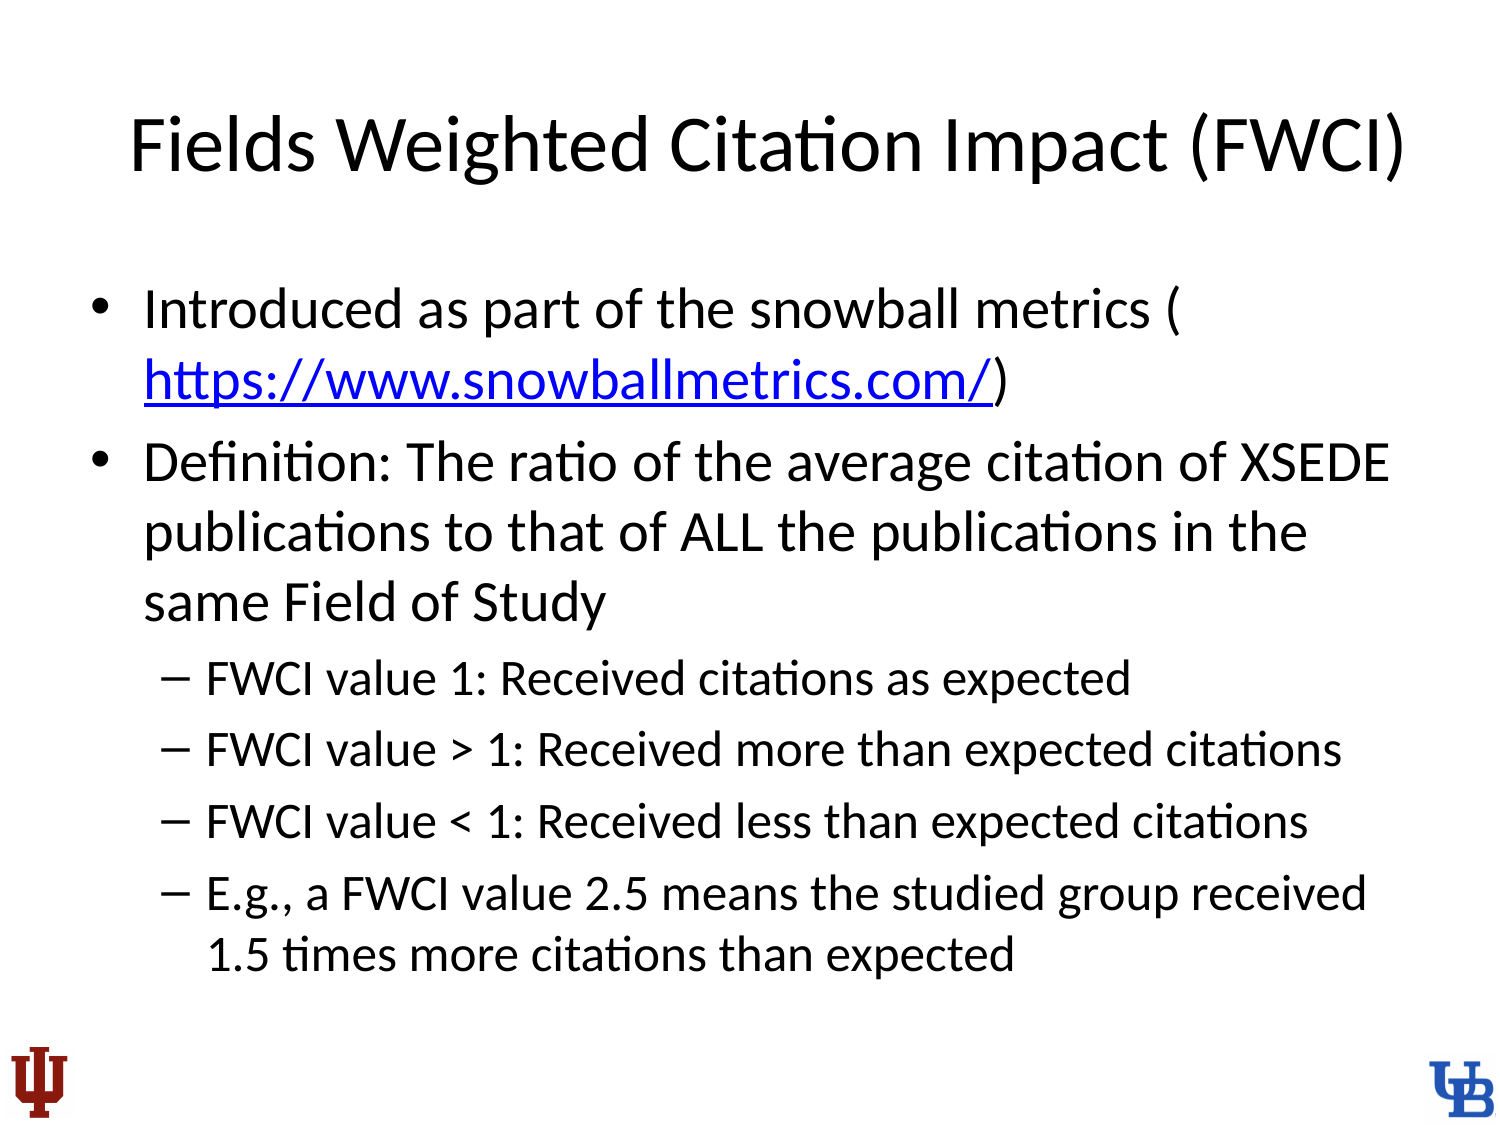

# Fields Weighted Citation Impact (FWCI)
Introduced as part of the snowball metrics (https://www.snowballmetrics.com/)
Definition: The ratio of the average citation of XSEDE publications to that of ALL the publications in the same Field of Study
FWCI value 1: Received citations as expected
FWCI value > 1: Received more than expected citations
FWCI value < 1: Received less than expected citations
E.g., a FWCI value 2.5 means the studied group received 1.5 times more citations than expected